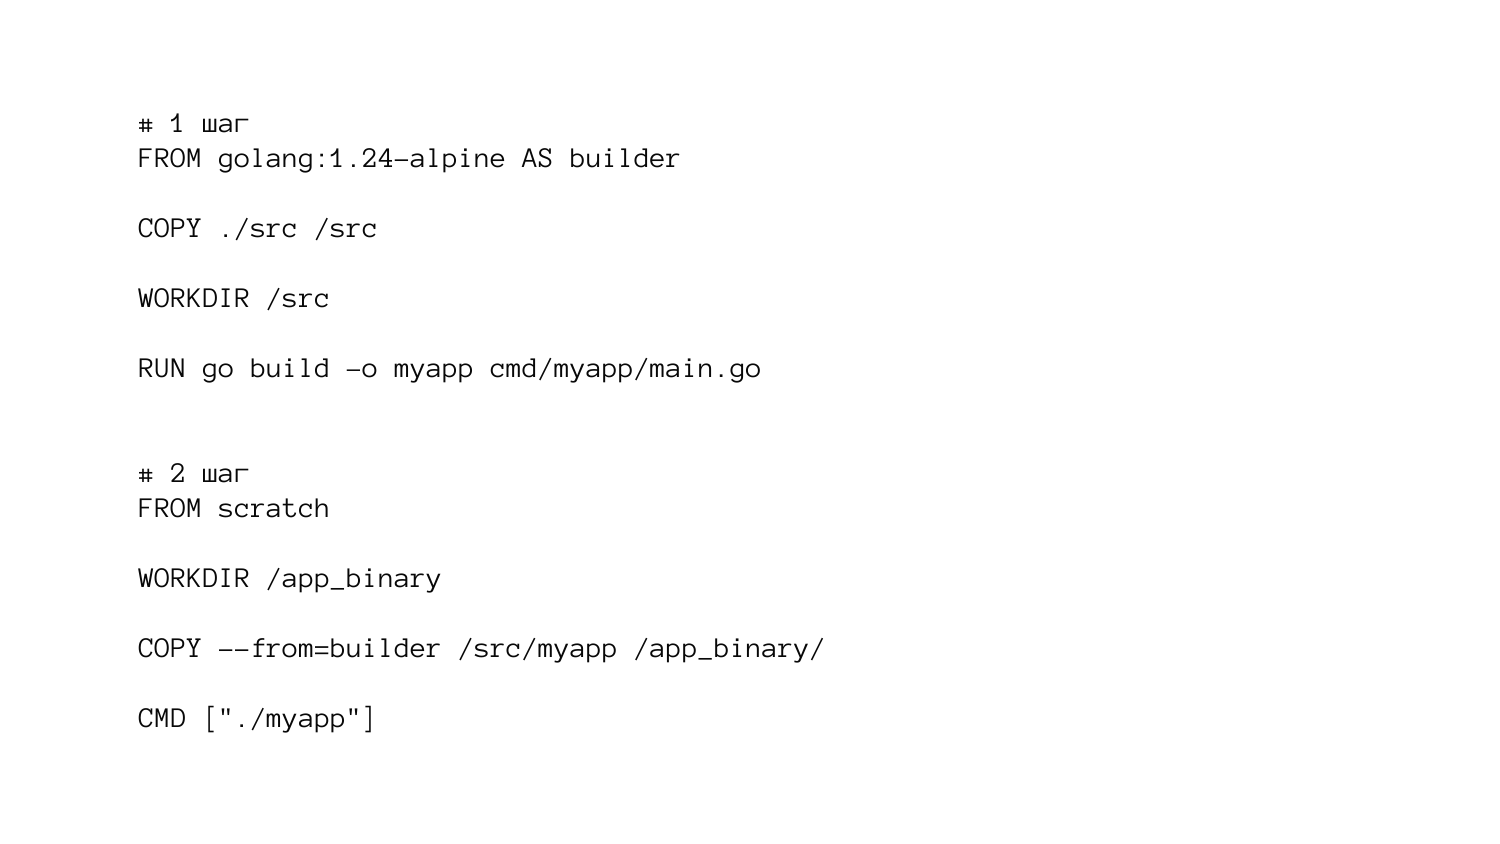

# 1 шаг FROM golang:1.24-alpine AS builder COPY ./src /src WORKDIR /src RUN go build –o myapp cmd/myapp/main.go # 2 шаг FROM scratch WORKDIR /app_binary COPY --from=builder /src/myapp /app_binary/ CMD ["./myapp"]